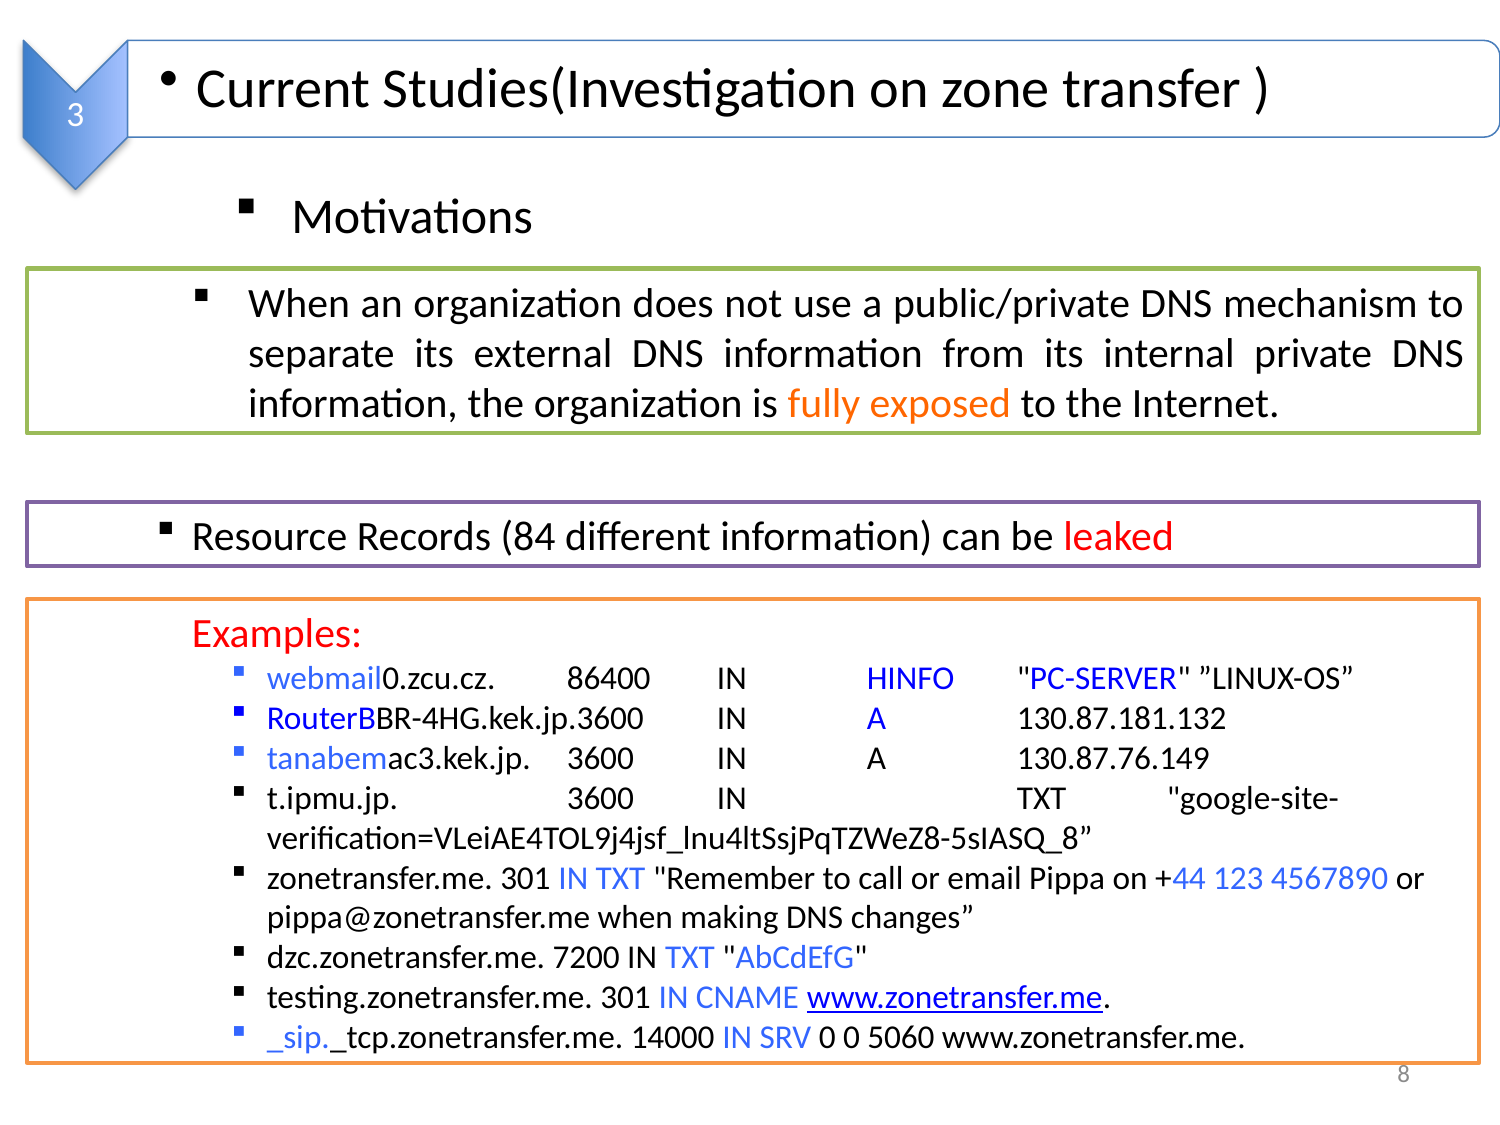

3

Current Studies(Investigation on zone transfer )
# Motivations
When an organization does not use a public/private DNS mechanism to separate its external DNS information from its internal private DNS information, the organization is fully exposed to the Internet.
Resource Records (84 different information) can be leaked
Examples:
webmail0.zcu.cz.	86400	IN	HINFO	"PC-SERVER" ”LINUX-OS”
RouterBBR-4HG.kek.jp.3600	IN	A	130.87.181.132
tanabemac3.kek.jp.	3600	IN	A	130.87.76.149
t.ipmu.jp.		3600	IN		TXT	"google-site-verification=VLeiAE4TOL9j4jsf_lnu4ltSsjPqTZWeZ8-5sIASQ_8”
zonetransfer.me. 301 IN TXT "Remember to call or email Pippa on +44 123 4567890 or     pippa@zonetransfer.me when making DNS changes”
dzc.zonetransfer.me. 7200 IN TXT "AbCdEfG"
testing.zonetransfer.me. 301 IN CNAME www.zonetransfer.me.
_sip._tcp.zonetransfer.me. 14000 IN SRV 0 0 5060 www.zonetransfer.me.
8